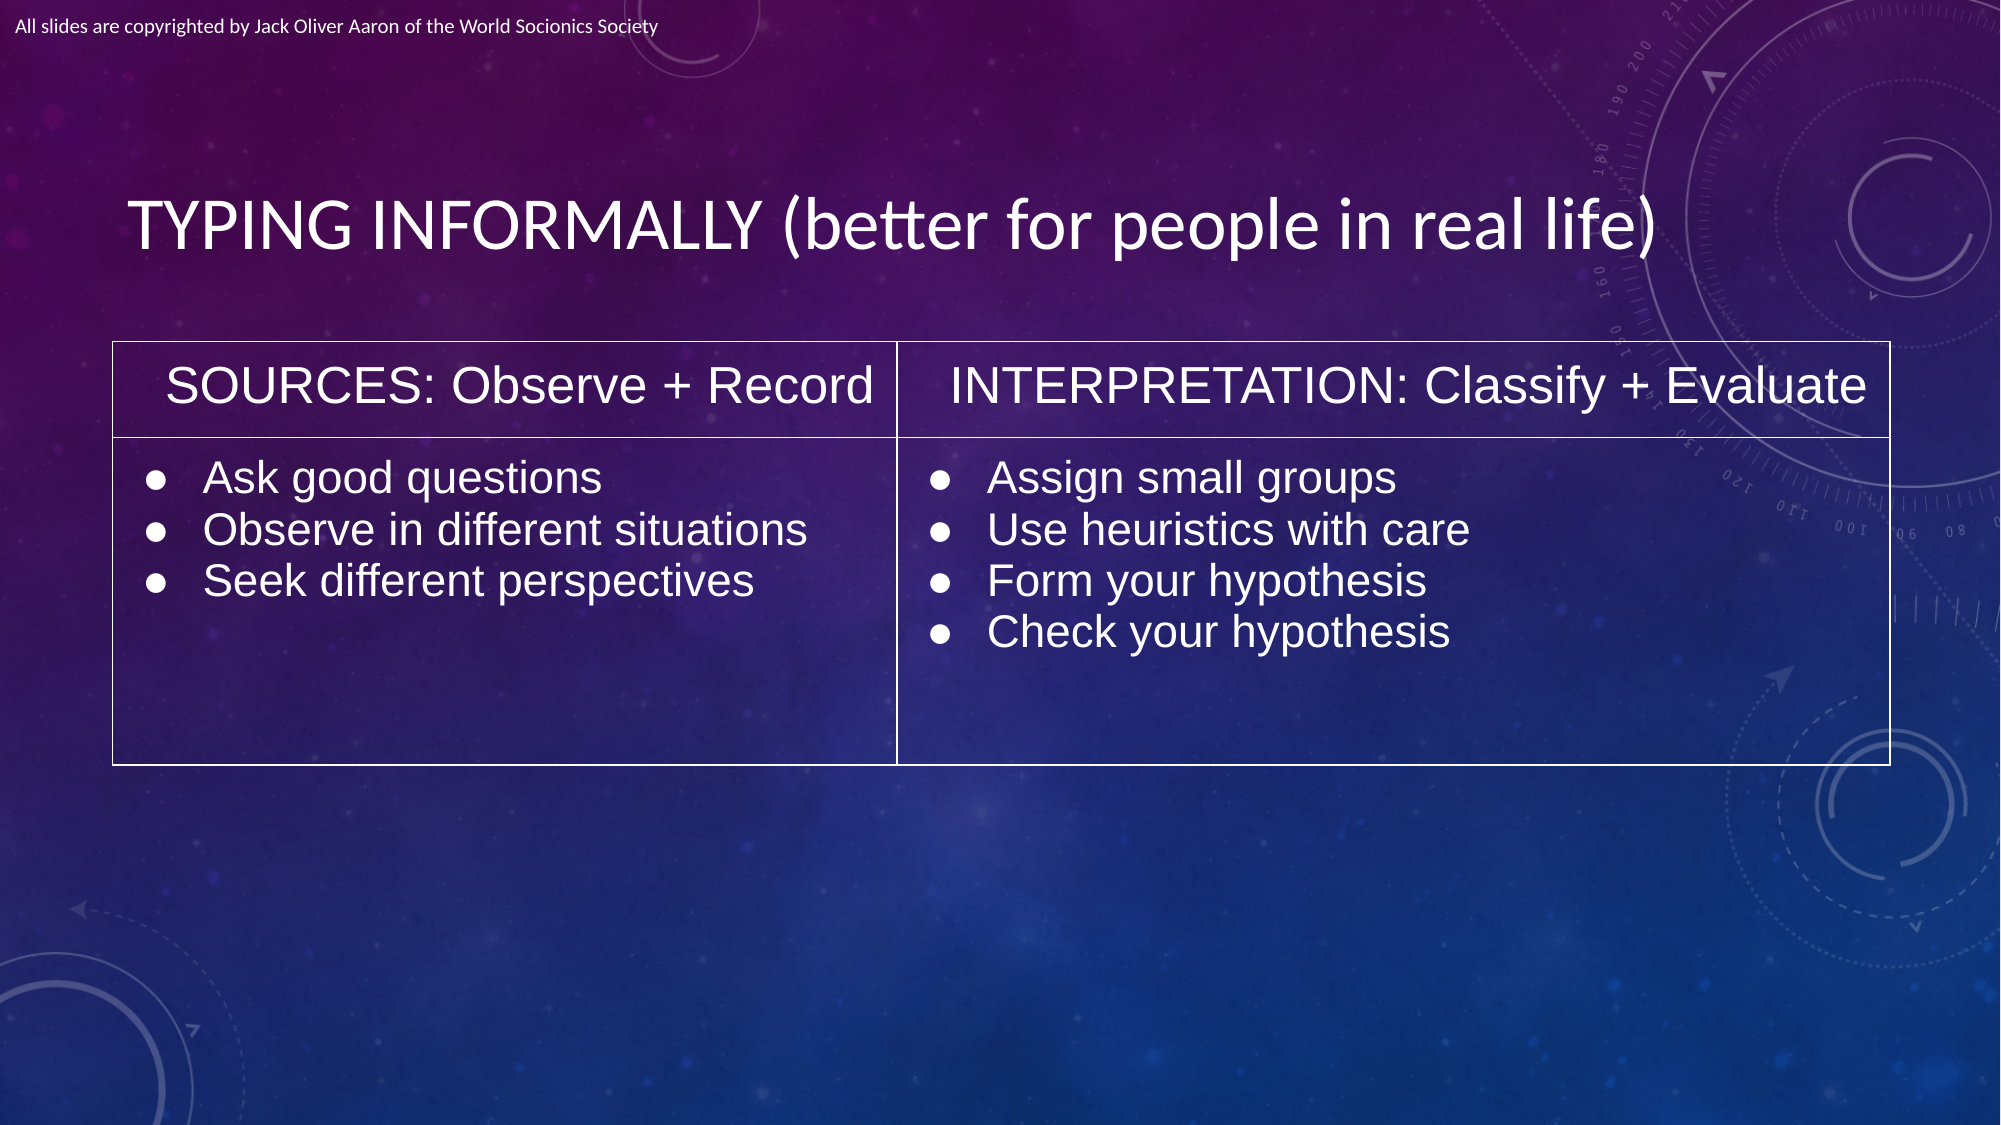

All slides are copyrighted by Jack Oliver Aaron of the World Socionics Society
# TYPING INFORMALLY (better for people in real life)
| SOURCES: Observe + Record | INTERPRETATION: Classify + Evaluate |
| --- | --- |
| Ask good questions Observe in different situations Seek different perspectives | Assign small groups Use heuristics with care Form your hypothesis Check your hypothesis |